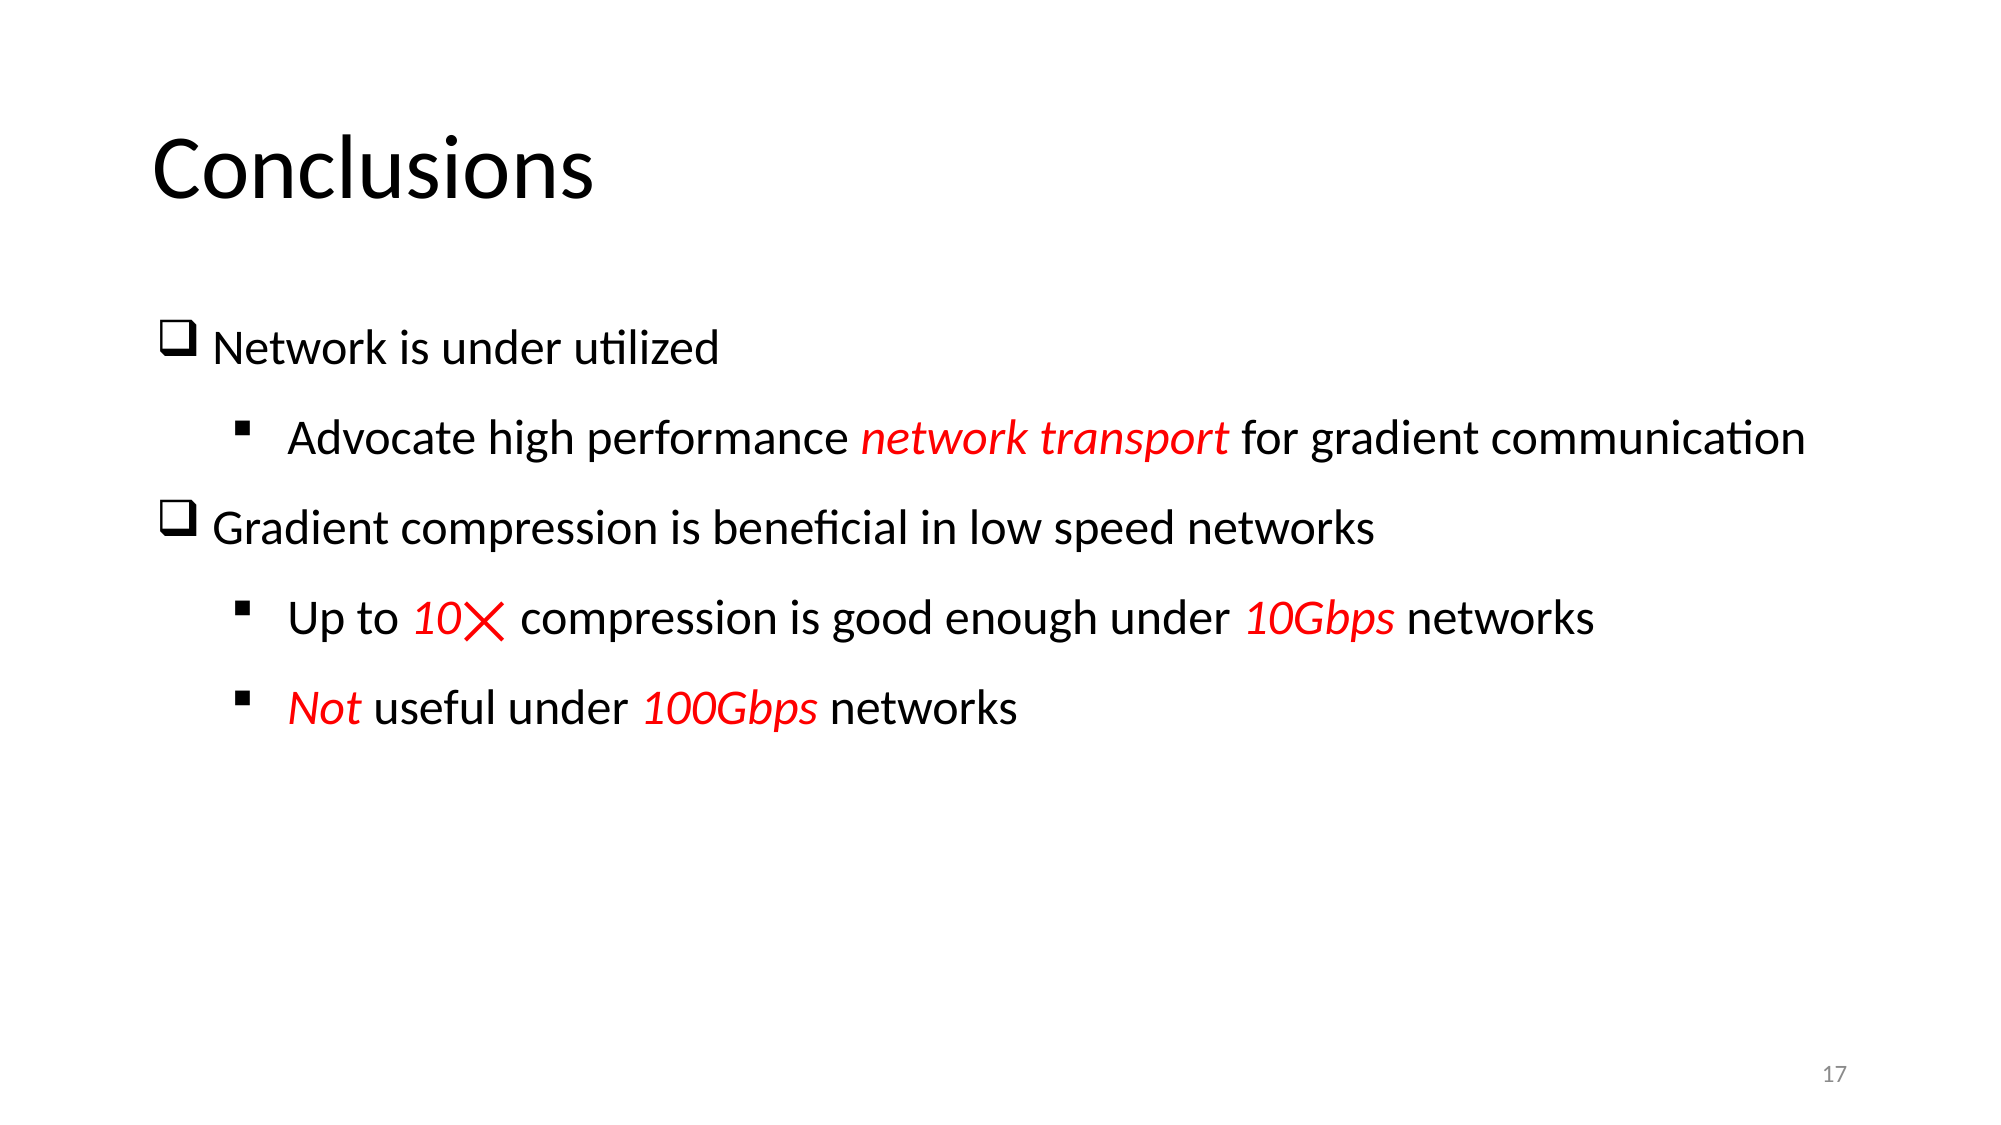

# Conclusions
Network is under utilized
Advocate high performance network transport for gradient communication
Gradient compression is beneficial in low speed networks
Up to 10⨉ compression is good enough under 10Gbps networks
Not useful under 100Gbps networks
17